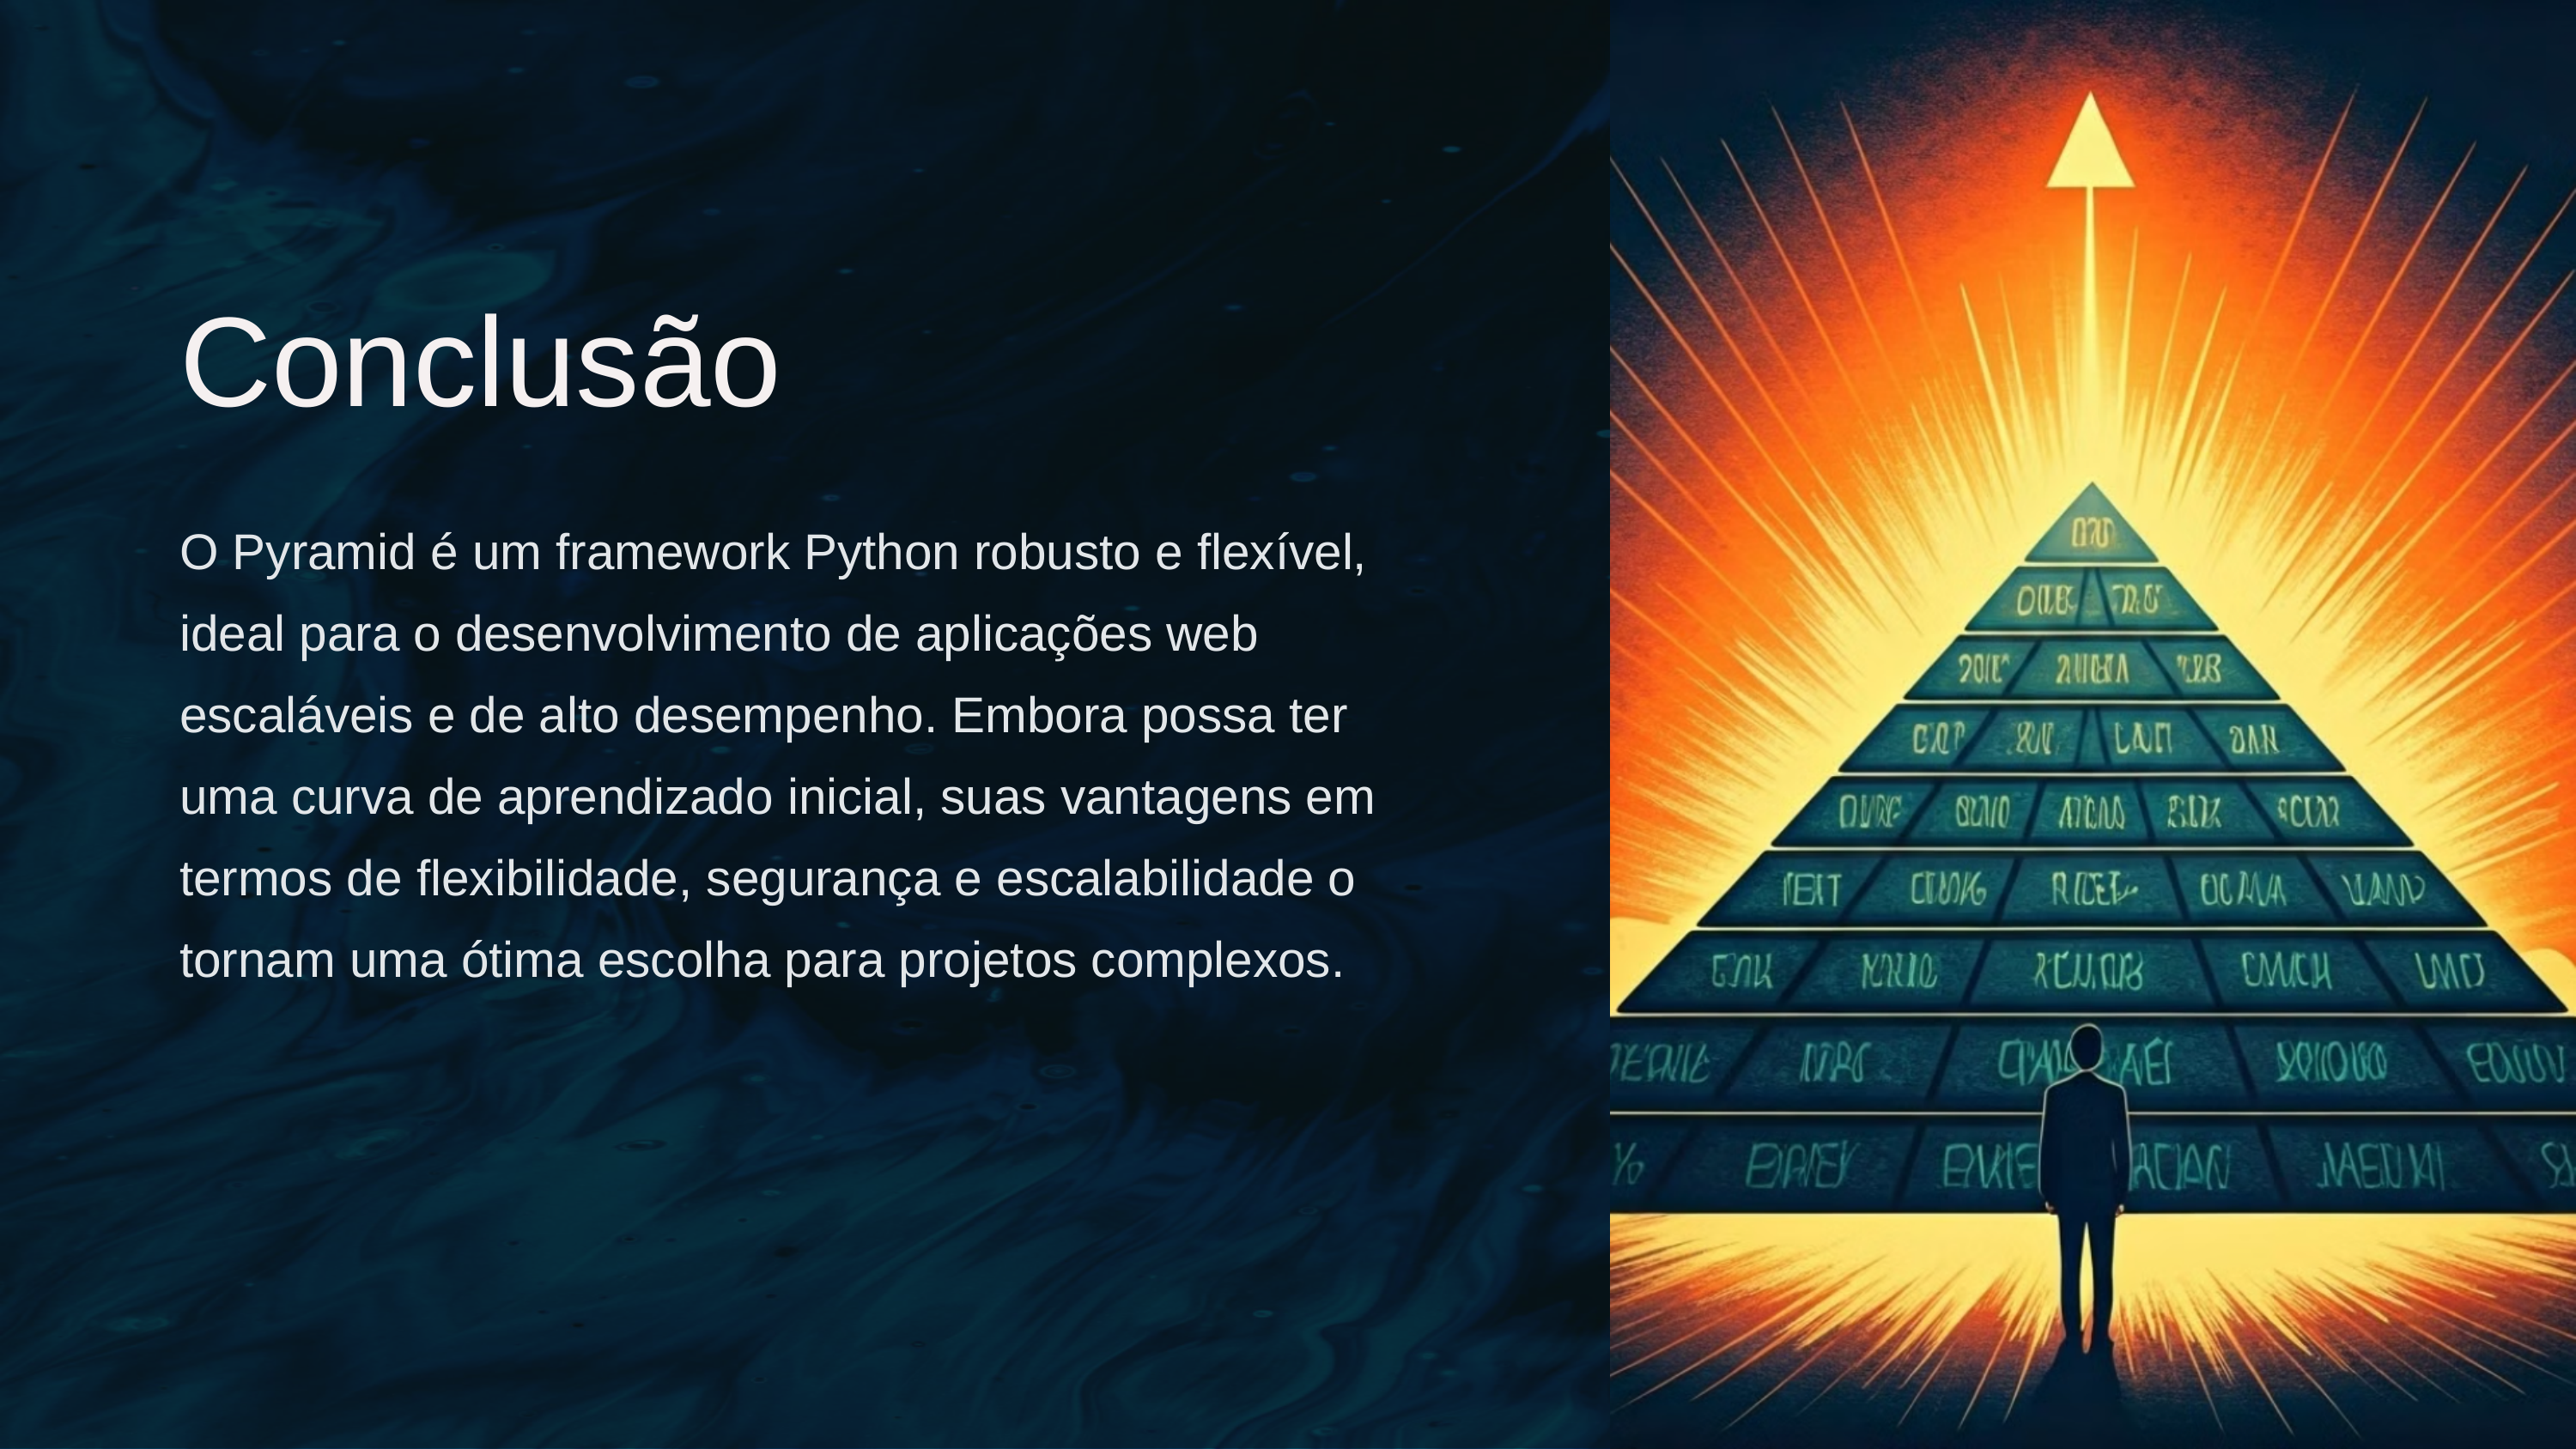

Conclusão
O Pyramid é um framework Python robusto e flexível, ideal para o desenvolvimento de aplicações web escaláveis e de alto desempenho. Embora possa ter uma curva de aprendizado inicial, suas vantagens em termos de flexibilidade, segurança e escalabilidade o tornam uma ótima escolha para projetos complexos.